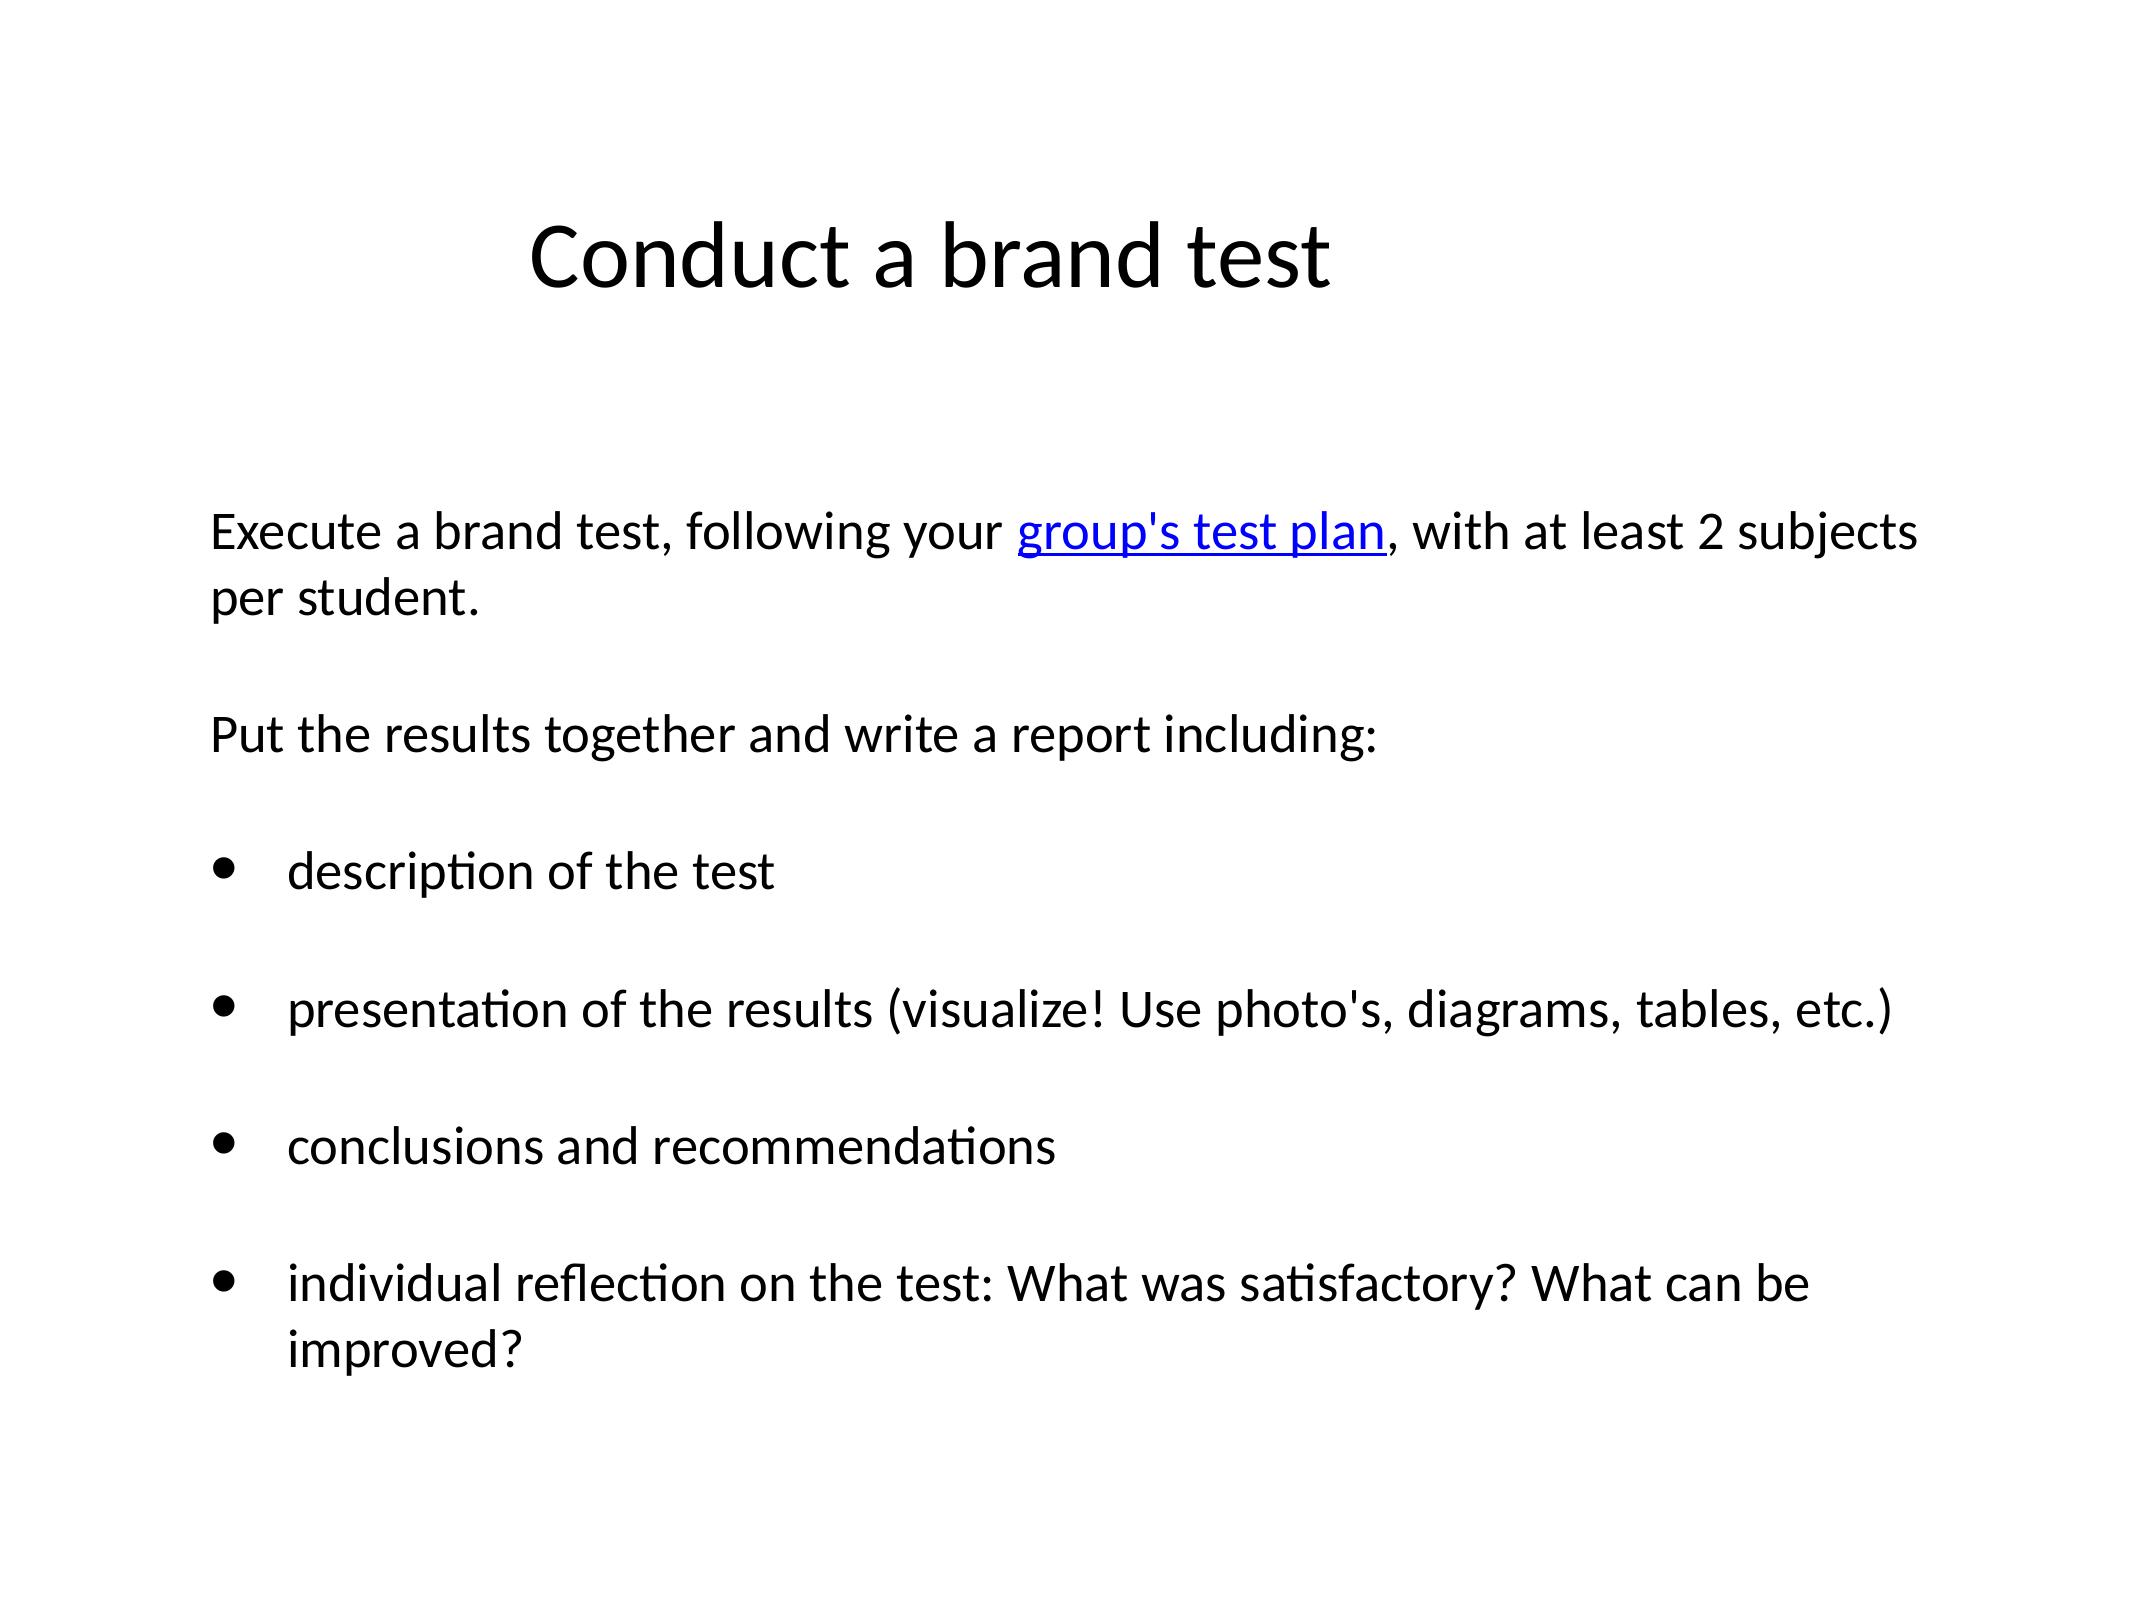

# Conduct a brand test
Execute a brand test, following your group's test plan, with at least 2 subjects per student.
Put the results together and write a report including:
description of the test
presentation of the results (visualize! Use photo's, diagrams, tables, etc.)
conclusions and recommendations
individual reflection on the test: What was satisfactory? What can be improved?